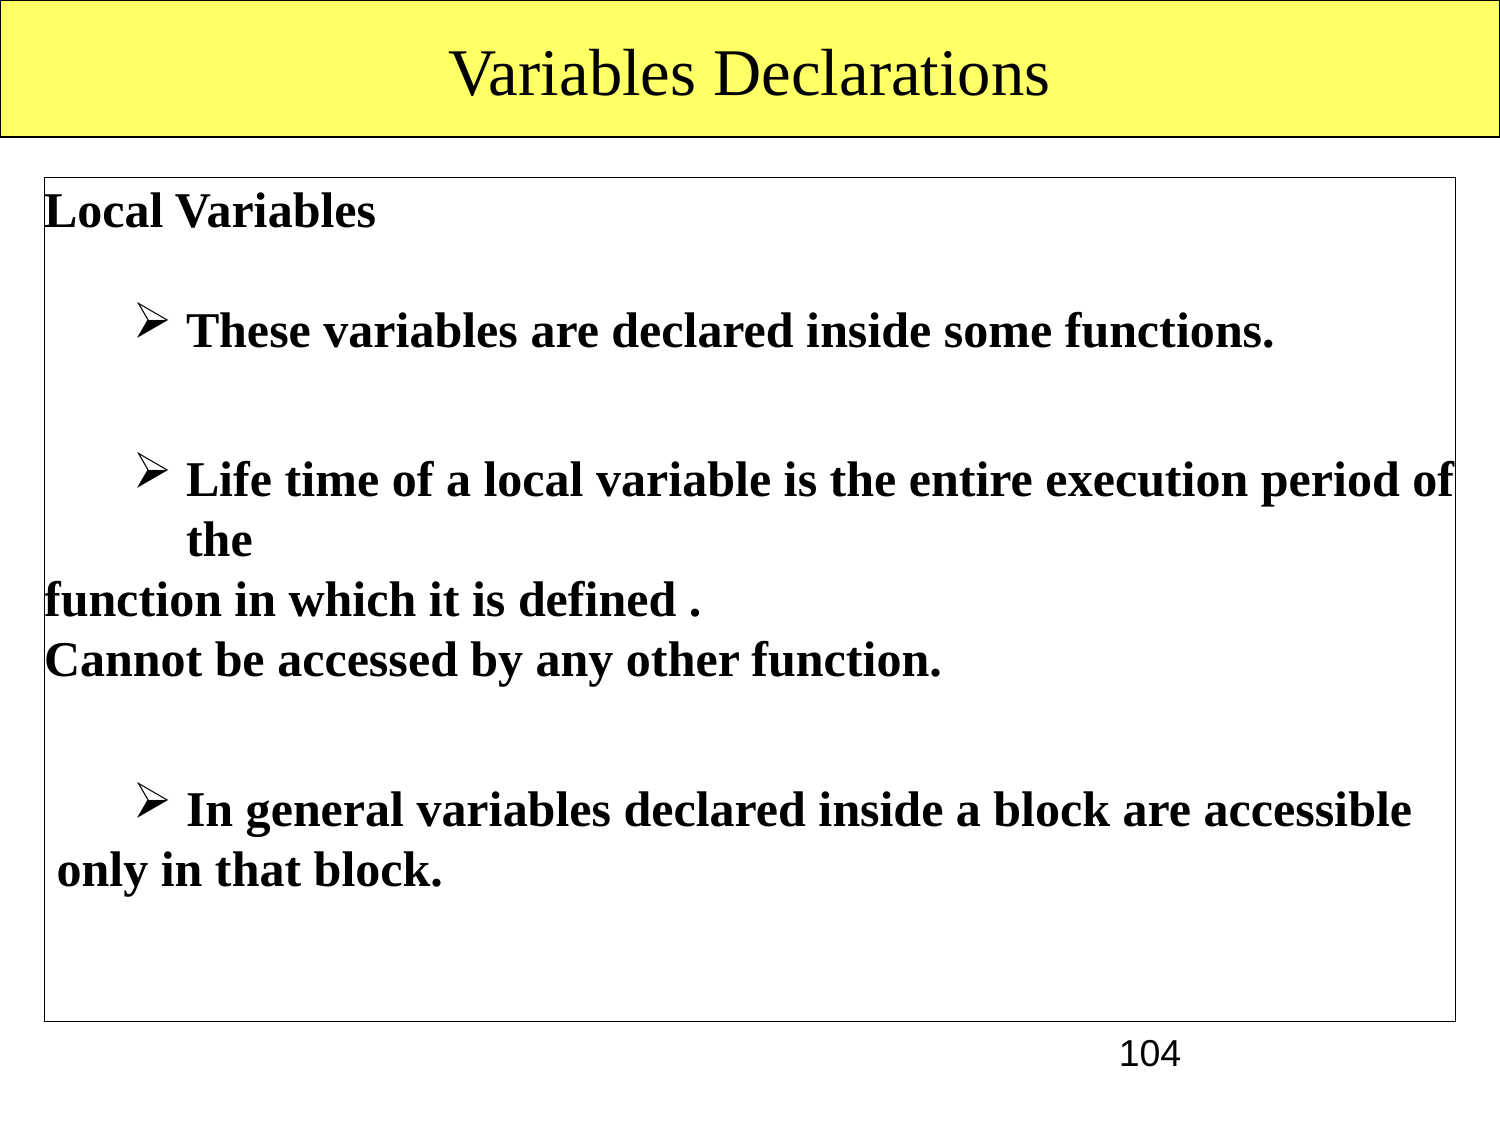

Variables Declarations
Local Variables

These variables are declared inside some functions.

Life time of a local variable is the entire execution period of the
function in which it is defined .
Cannot be accessed by any other function.

In general variables declared inside a block are accessible
 only in that block.
104